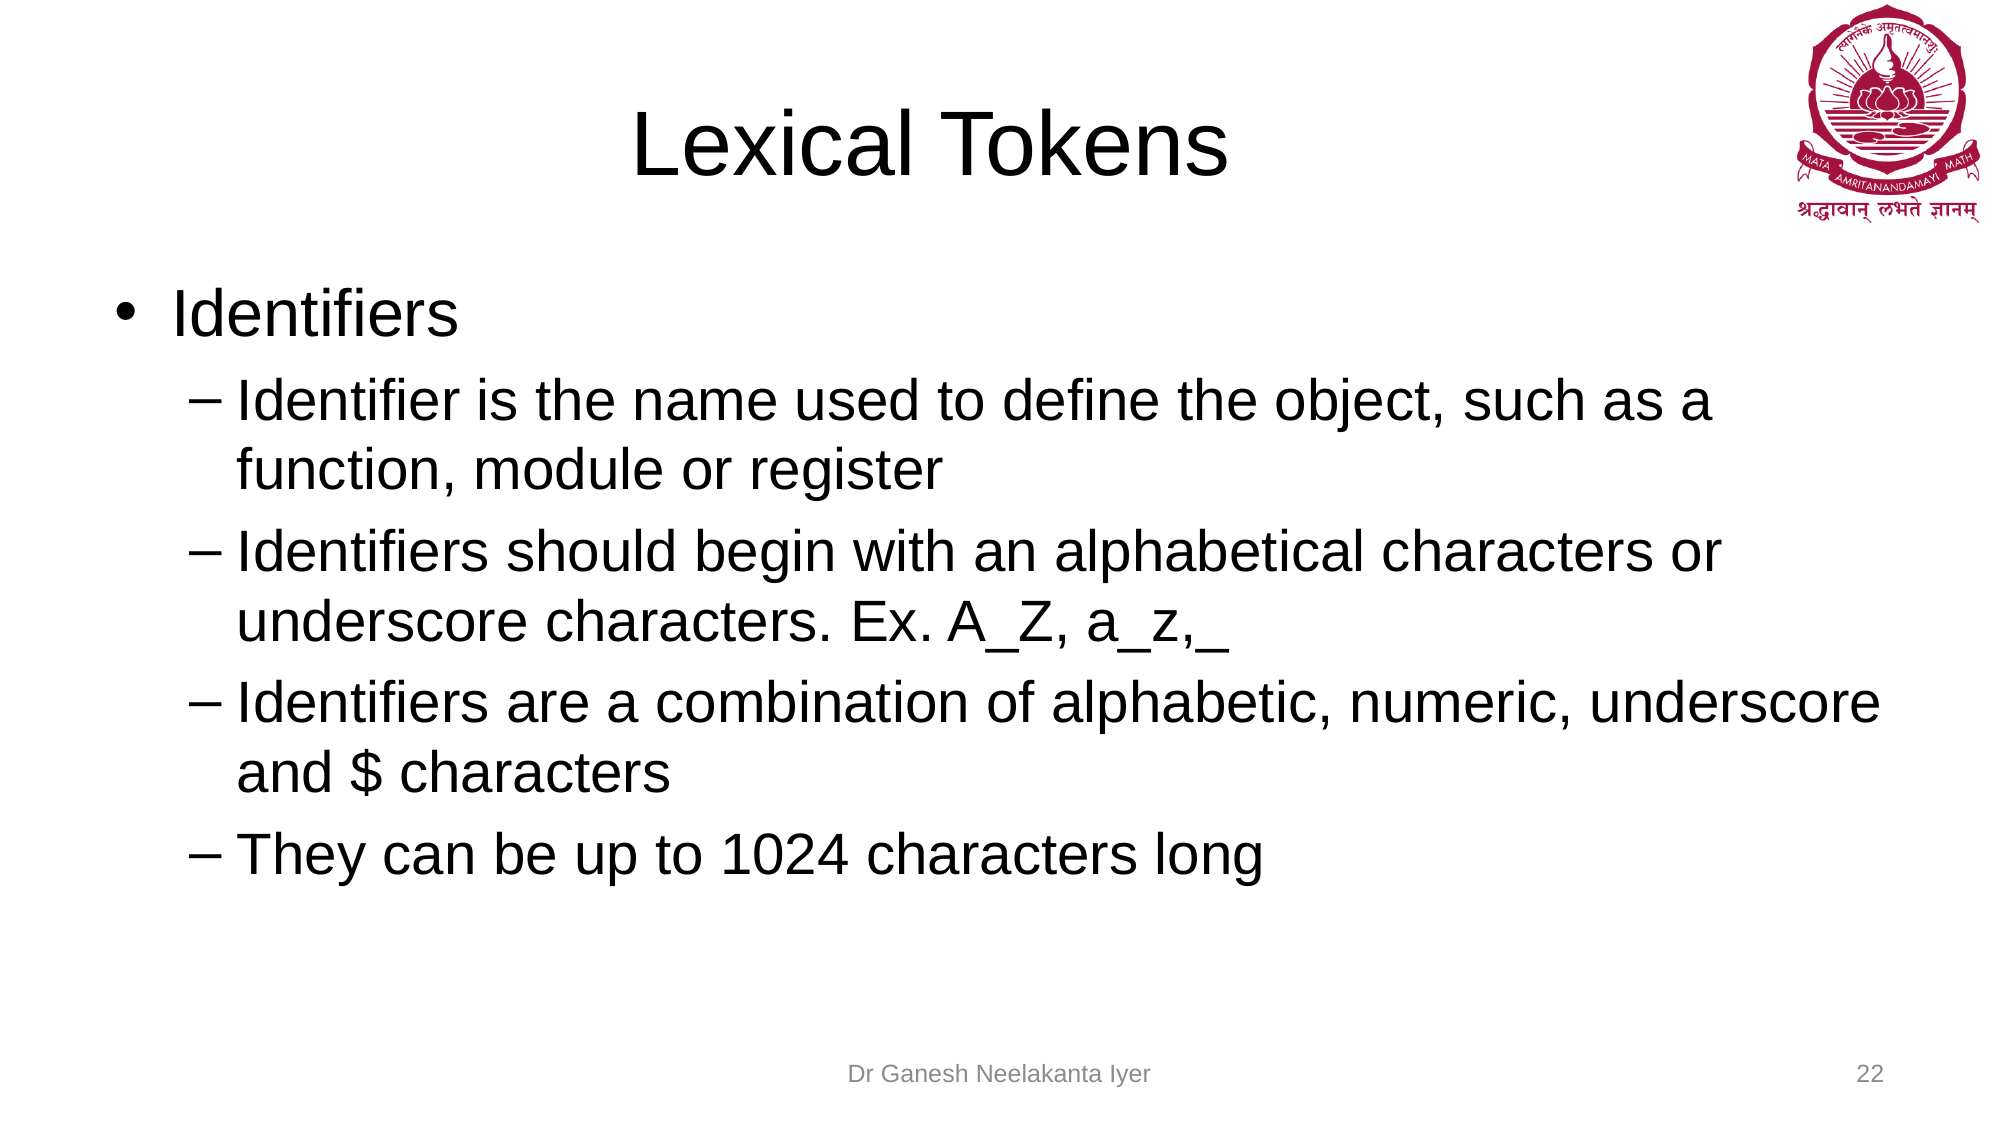

# Lexical Tokens
Identifiers
Identifier is the name used to define the object, such as a function, module or register
Identifiers should begin with an alphabetical characters or underscore characters. Ex. A_Z, a_z,_
Identifiers are a combination of alphabetic, numeric, underscore and $ characters
They can be up to 1024 characters long

Dr Ganesh Neelakanta Iyer
22